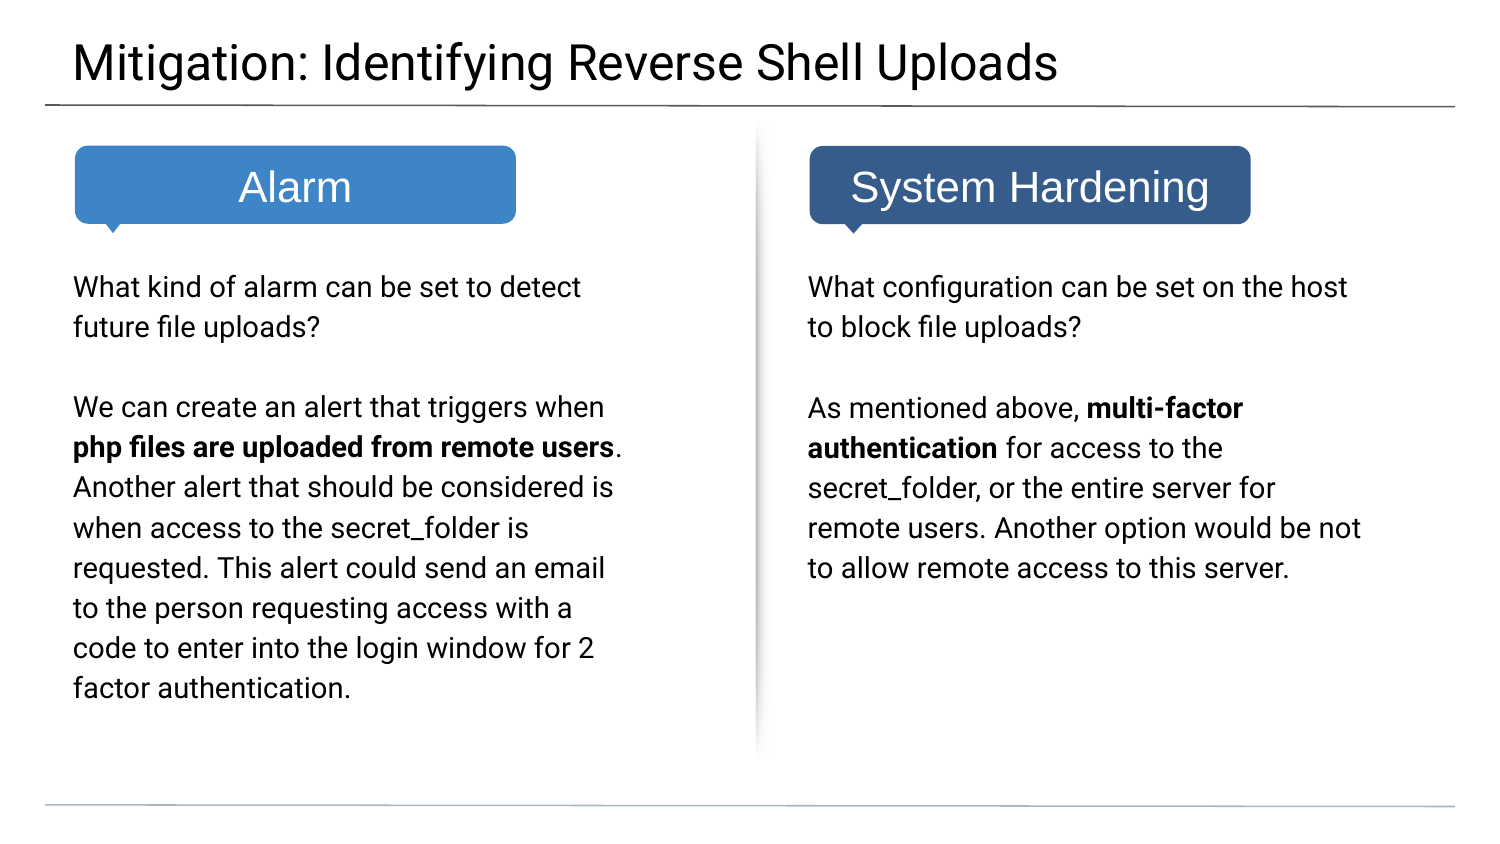

# Mitigation: Identifying Reverse Shell Uploads
What kind of alarm can be set to detect future file uploads?

We can create an alert that triggers when php files are uploaded from remote users. Another alert that should be considered is when access to the secret_folder is requested. This alert could send an email to the person requesting access with a code to enter into the login window for 2 factor authentication.

What configuration can be set on the host to block file uploads?

As mentioned above, multi-factor authentication for access to the secret_folder, or the entire server for remote users. Another option would be not to allow remote access to this server.